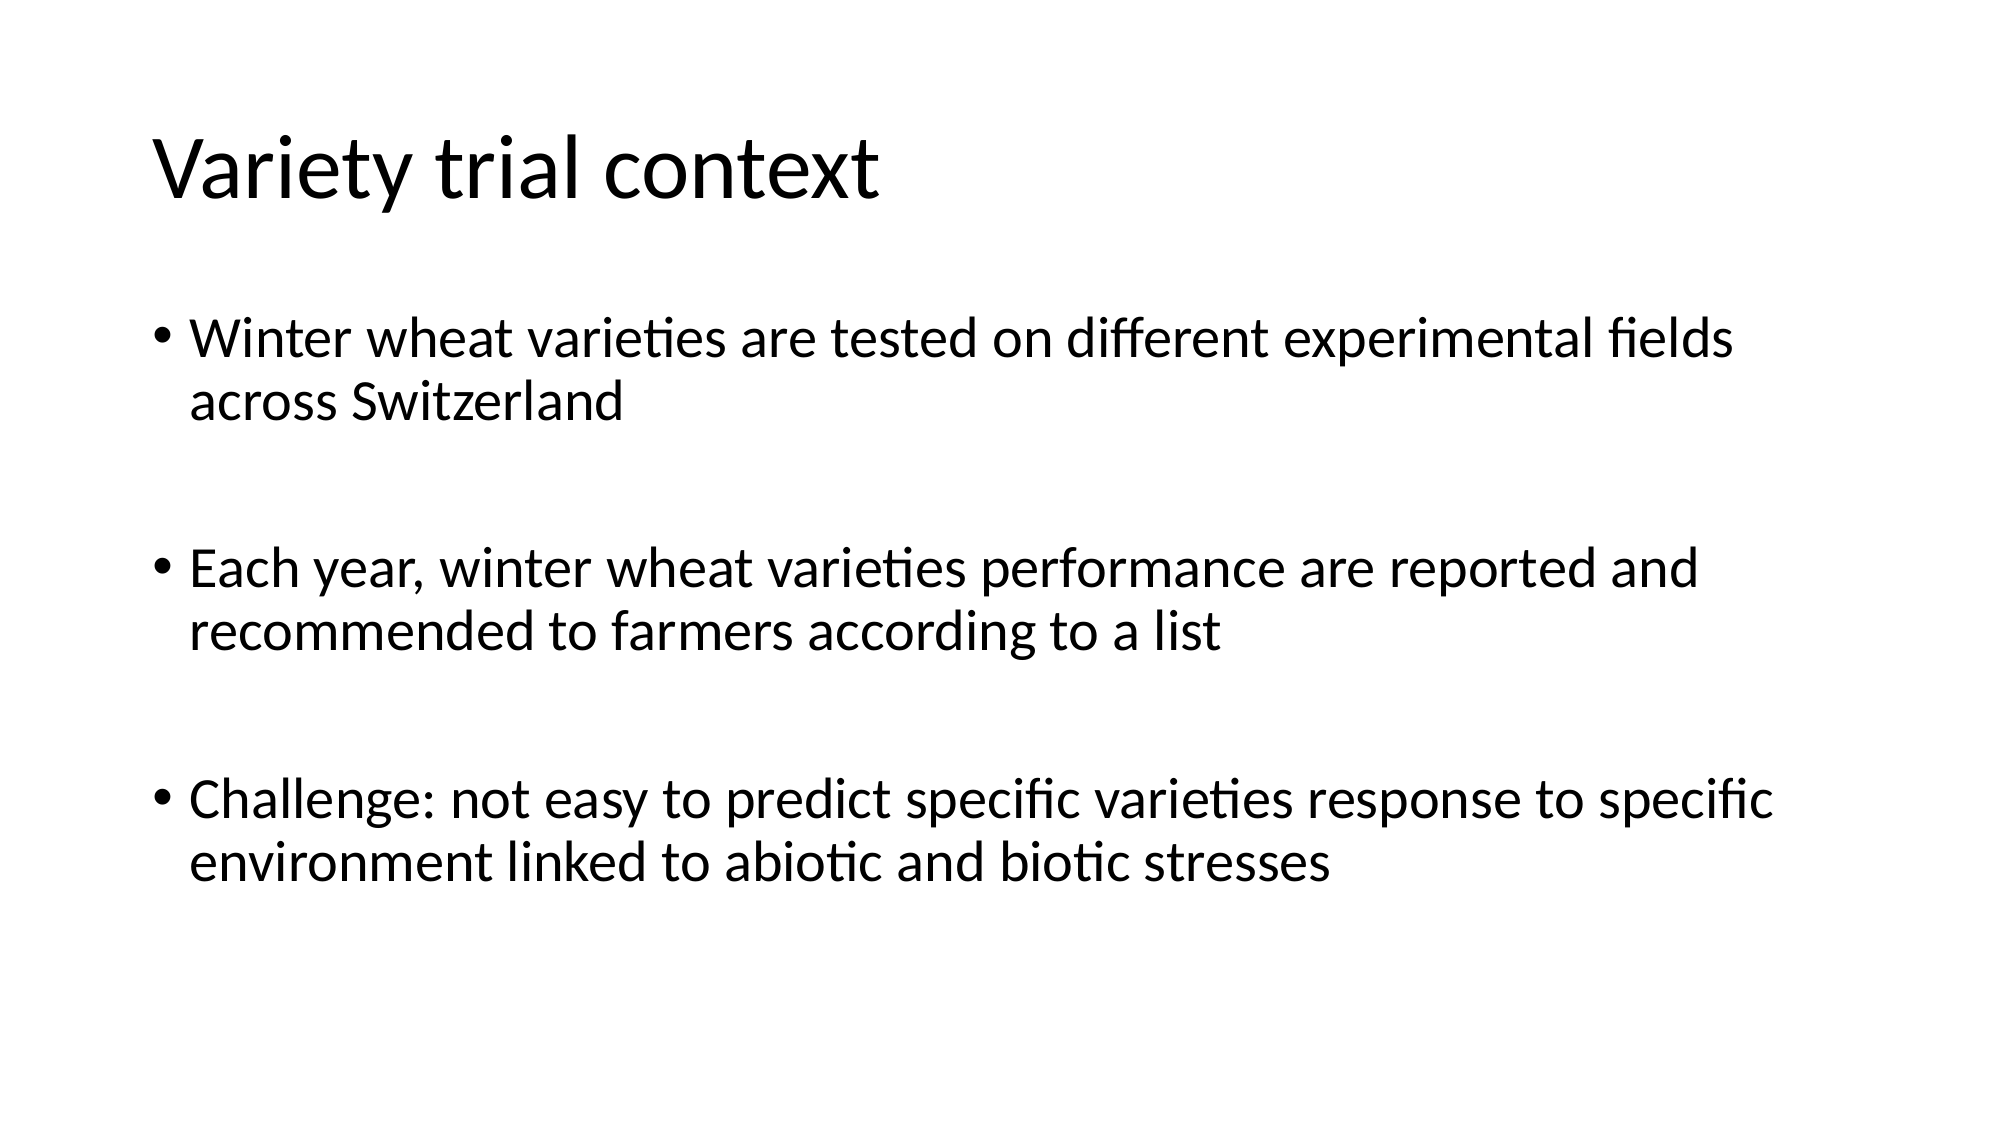

# Variety trial context
Winter wheat varieties are tested on different experimental fields across Switzerland

Each year, winter wheat varieties performance are reported and recommended to farmers according to a list

Challenge: not easy to predict specific varieties response to specific environment linked to abiotic and biotic stresses